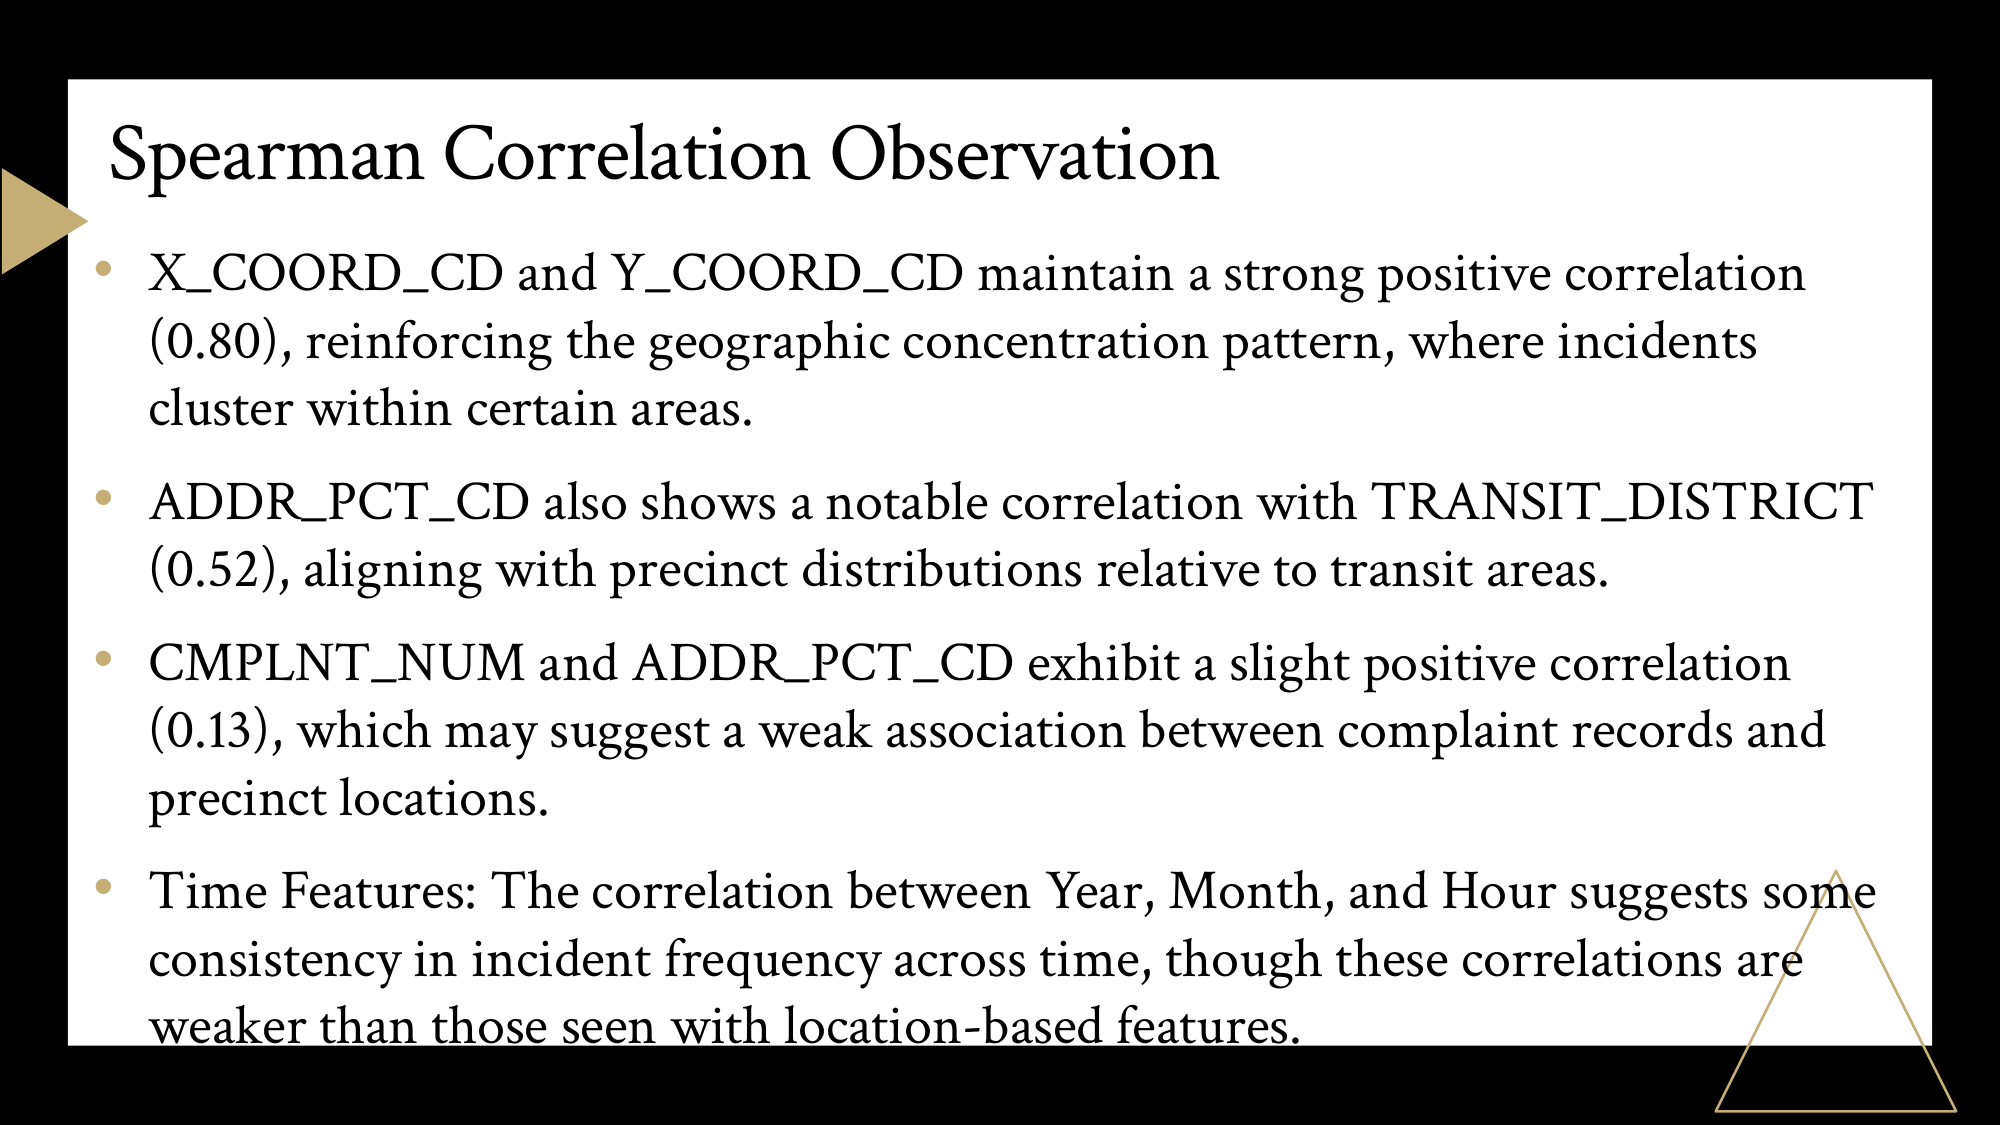

# Spearman Correlation Observation
X_COORD_CD and Y_COORD_CD maintain a strong positive correlation (0.80), reinforcing the geographic concentration pattern, where incidents cluster within certain areas.
ADDR_PCT_CD also shows a notable correlation with TRANSIT_DISTRICT (0.52), aligning with precinct distributions relative to transit areas.
CMPLNT_NUM and ADDR_PCT_CD exhibit a slight positive correlation (0.13), which may suggest a weak association between complaint records and precinct locations.
Time Features: The correlation between Year, Month, and Hour suggests some consistency in incident frequency across time, though these correlations are weaker than those seen with location-based features.